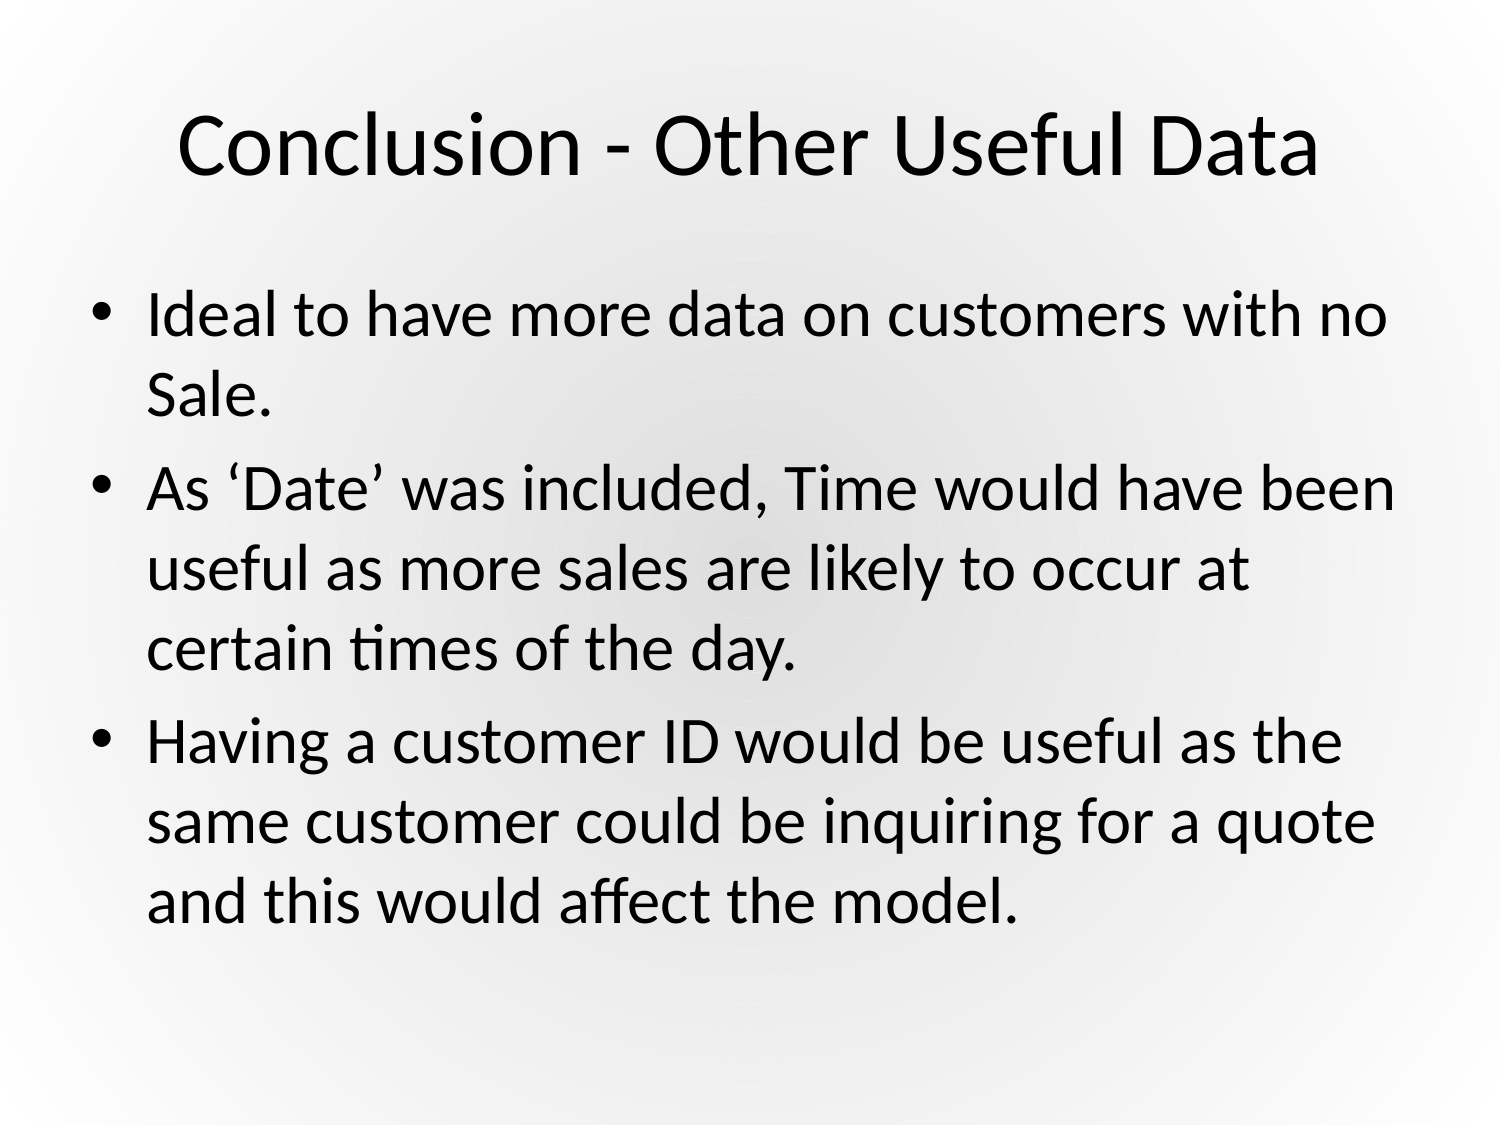

# Conclusion - Other Useful Data
Ideal to have more data on customers with no Sale.
As ‘Date’ was included, Time would have been useful as more sales are likely to occur at certain times of the day.
Having a customer ID would be useful as the same customer could be inquiring for a quote and this would affect the model.